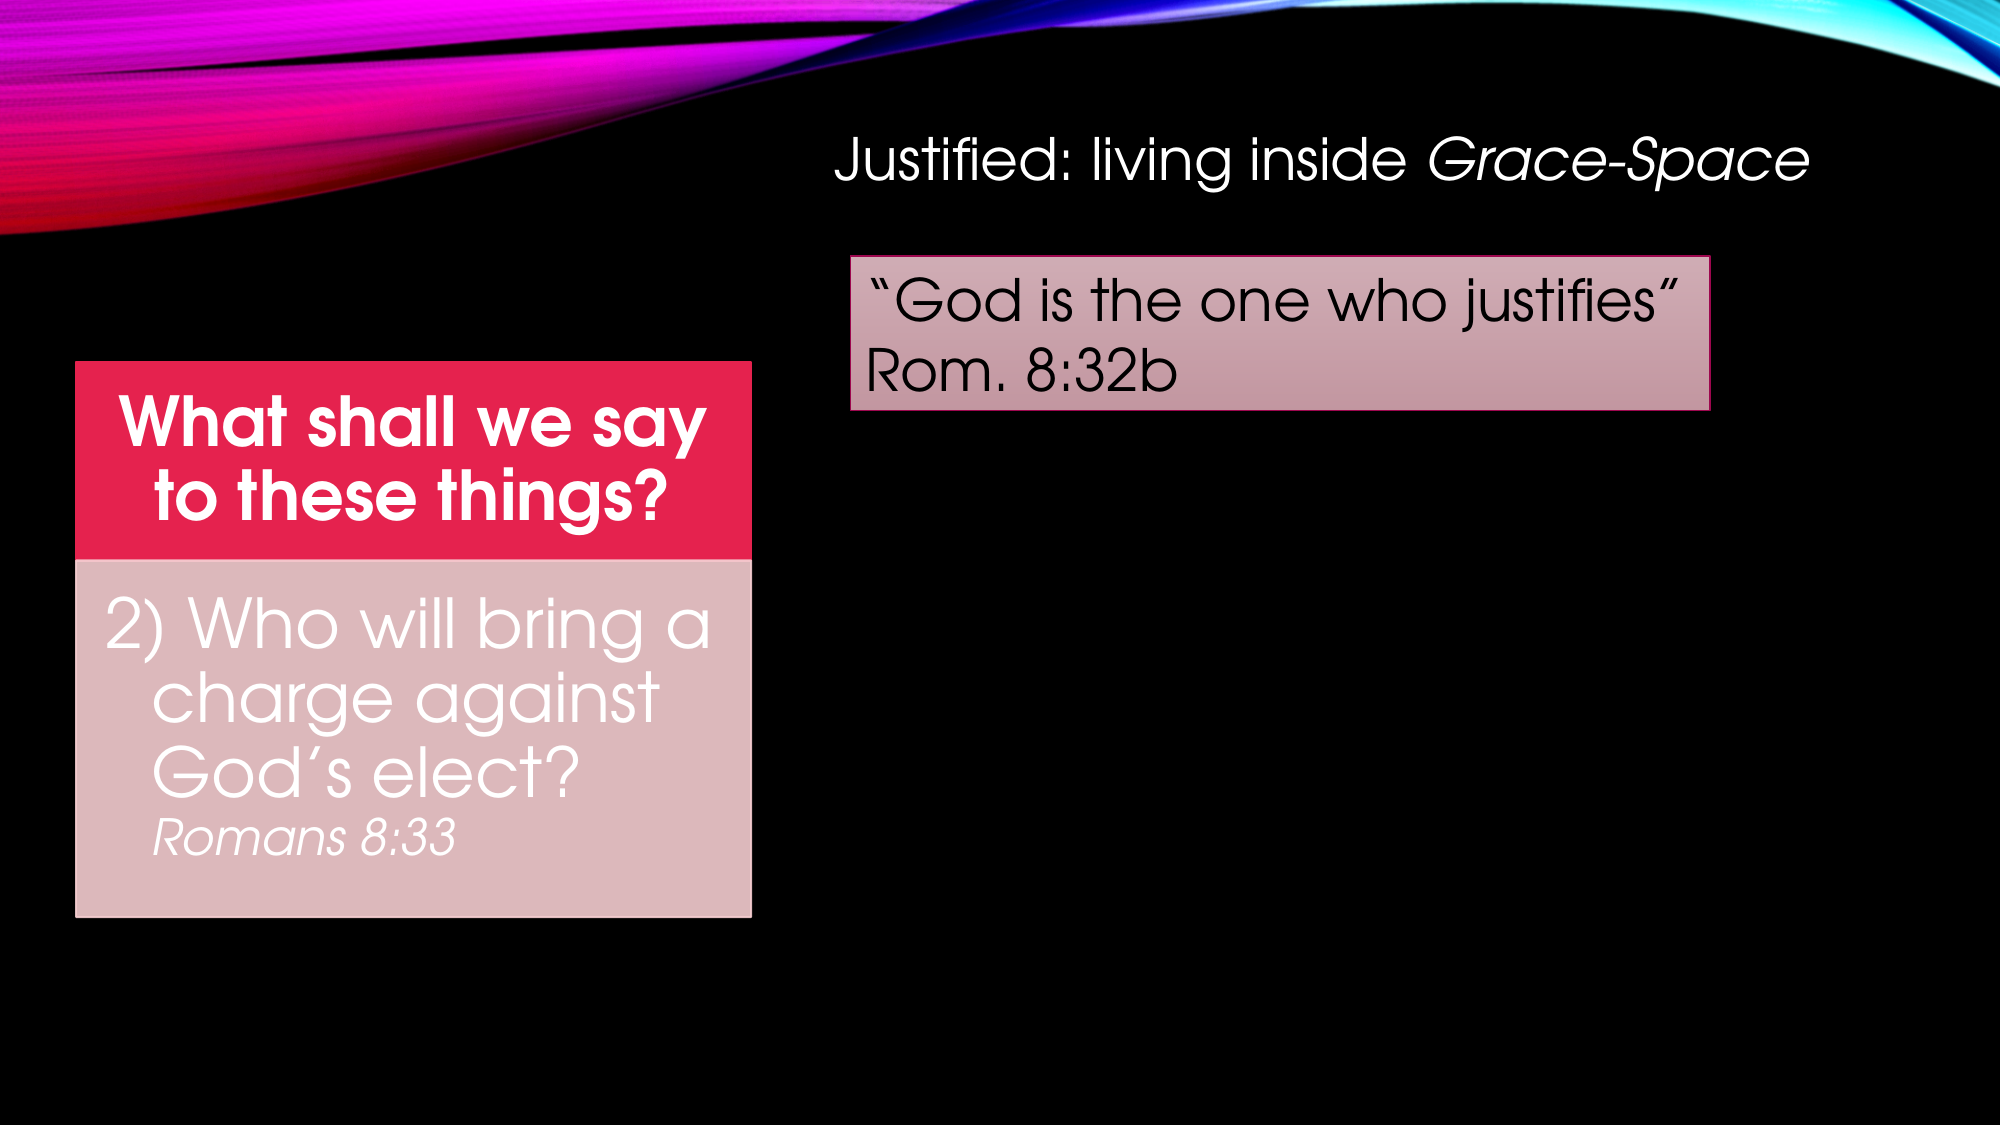

Justified: living inside Grace-Space
What shall we say to these things?
2) Who will bring a charge against God’s elect? Romans 8:33
“God is the one who justifies” Rom. 8:32b